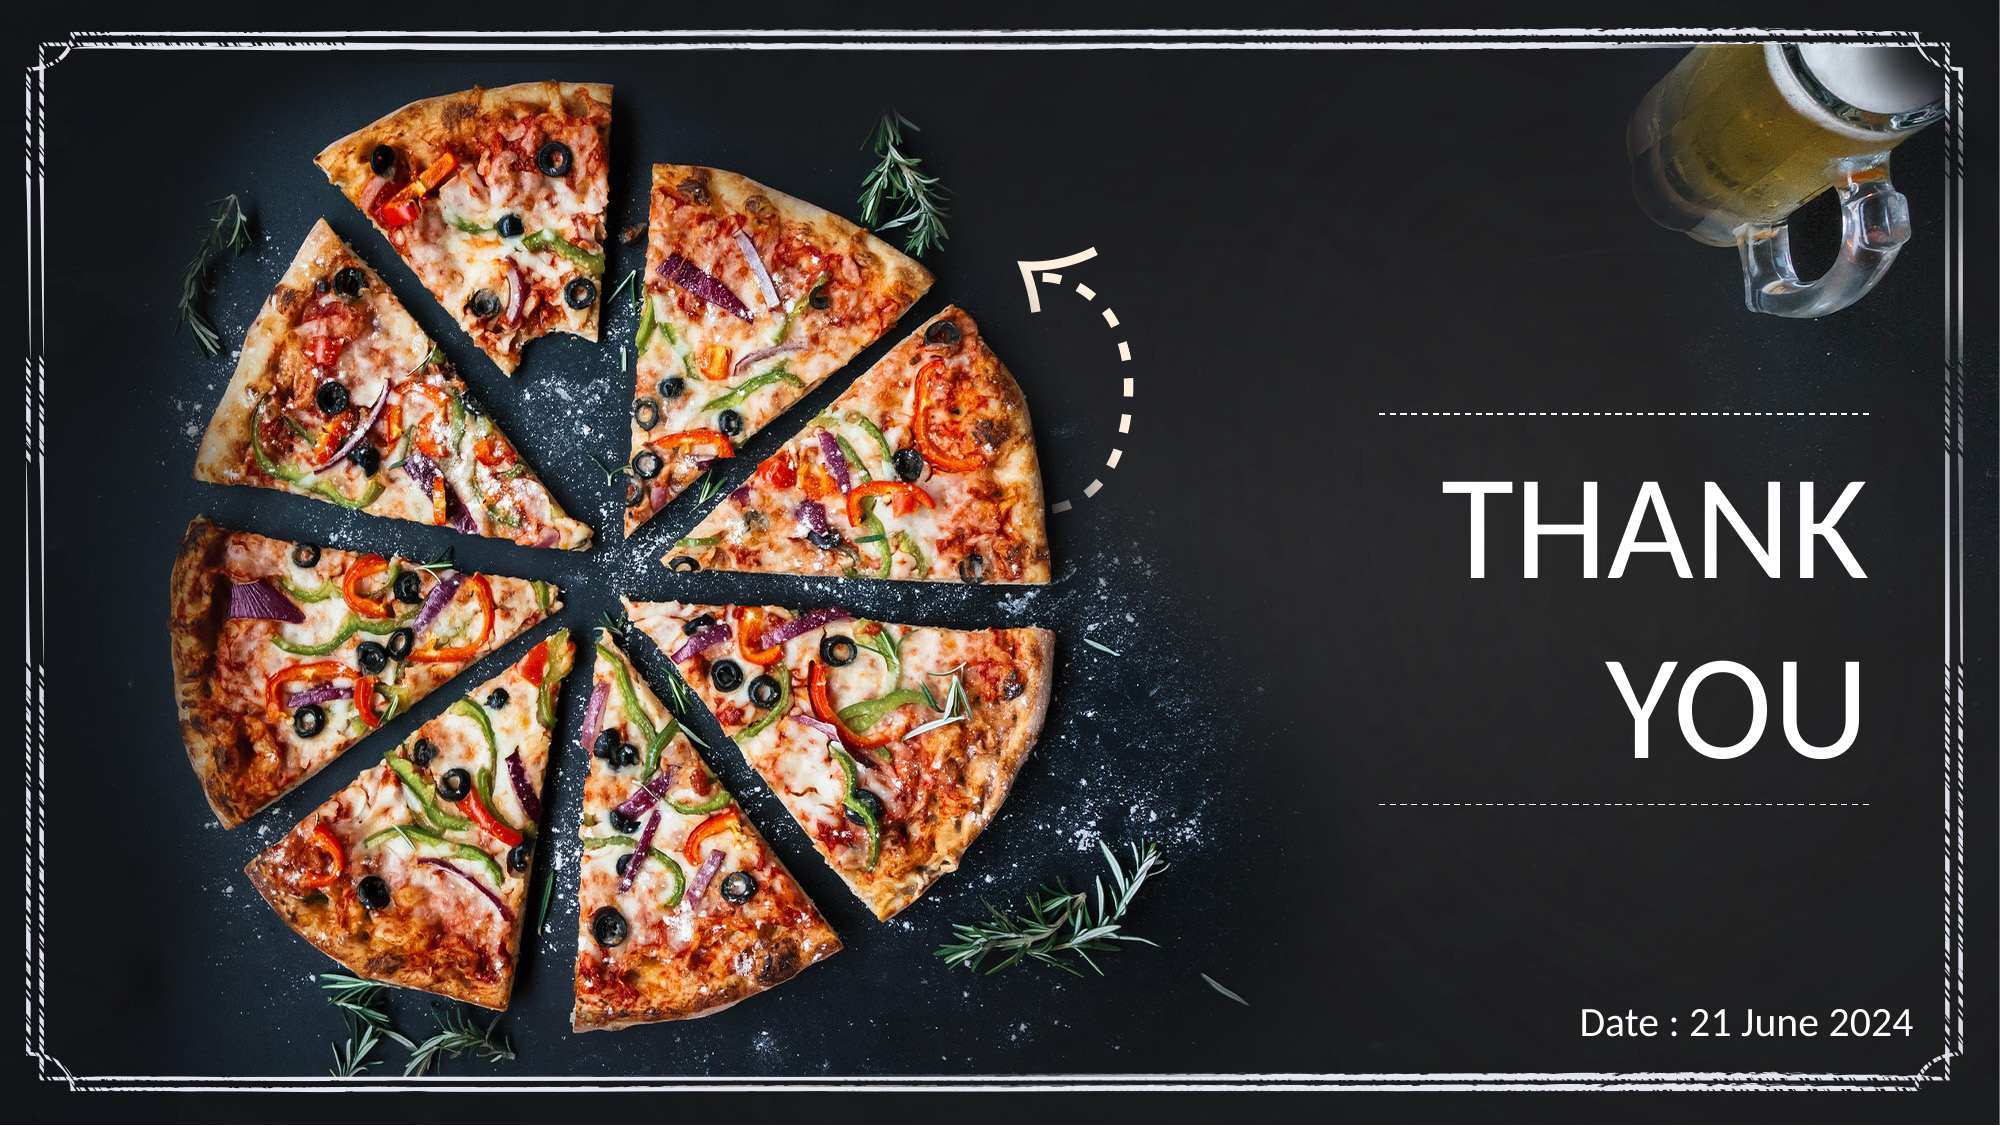

# THANK YOU
Date : 21 June 2024